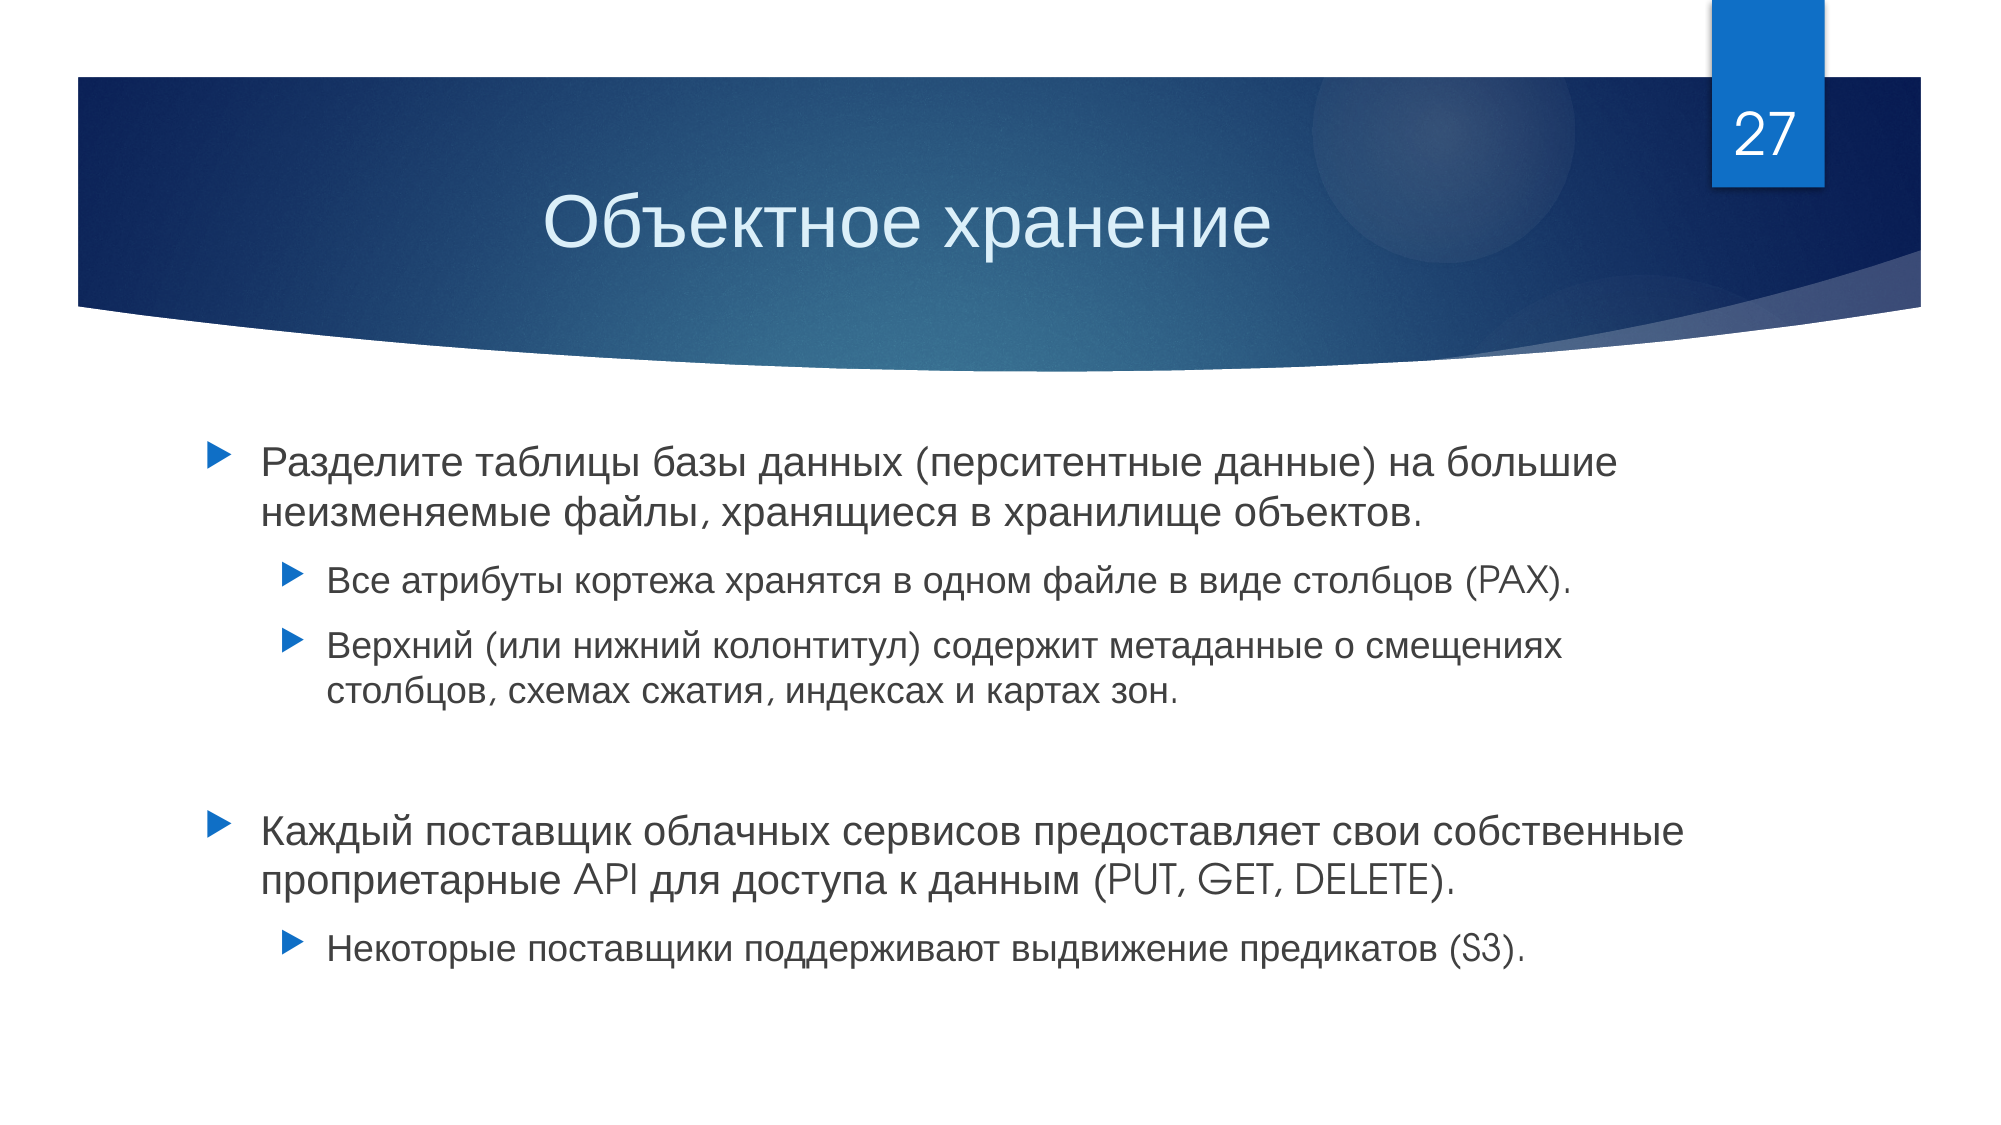

27
# Объектное хранение
Разделите таблицы базы данных (перситентные данные) на большие неизменяемые файлы, хранящиеся в хранилище объектов.
Все атрибуты кортежа хранятся в одном файле в виде столбцов (PAX).
Верхний (или нижний колонтитул) содержит метаданные о смещениях столбцов, схемах сжатия, индексах и картах зон.

Каждый поставщик облачных сервисов предоставляет свои собственные проприетарные API для доступа к данным (PUT, GET, DELETE).
Некоторые поставщики поддерживают выдвижение предикатов (S3).